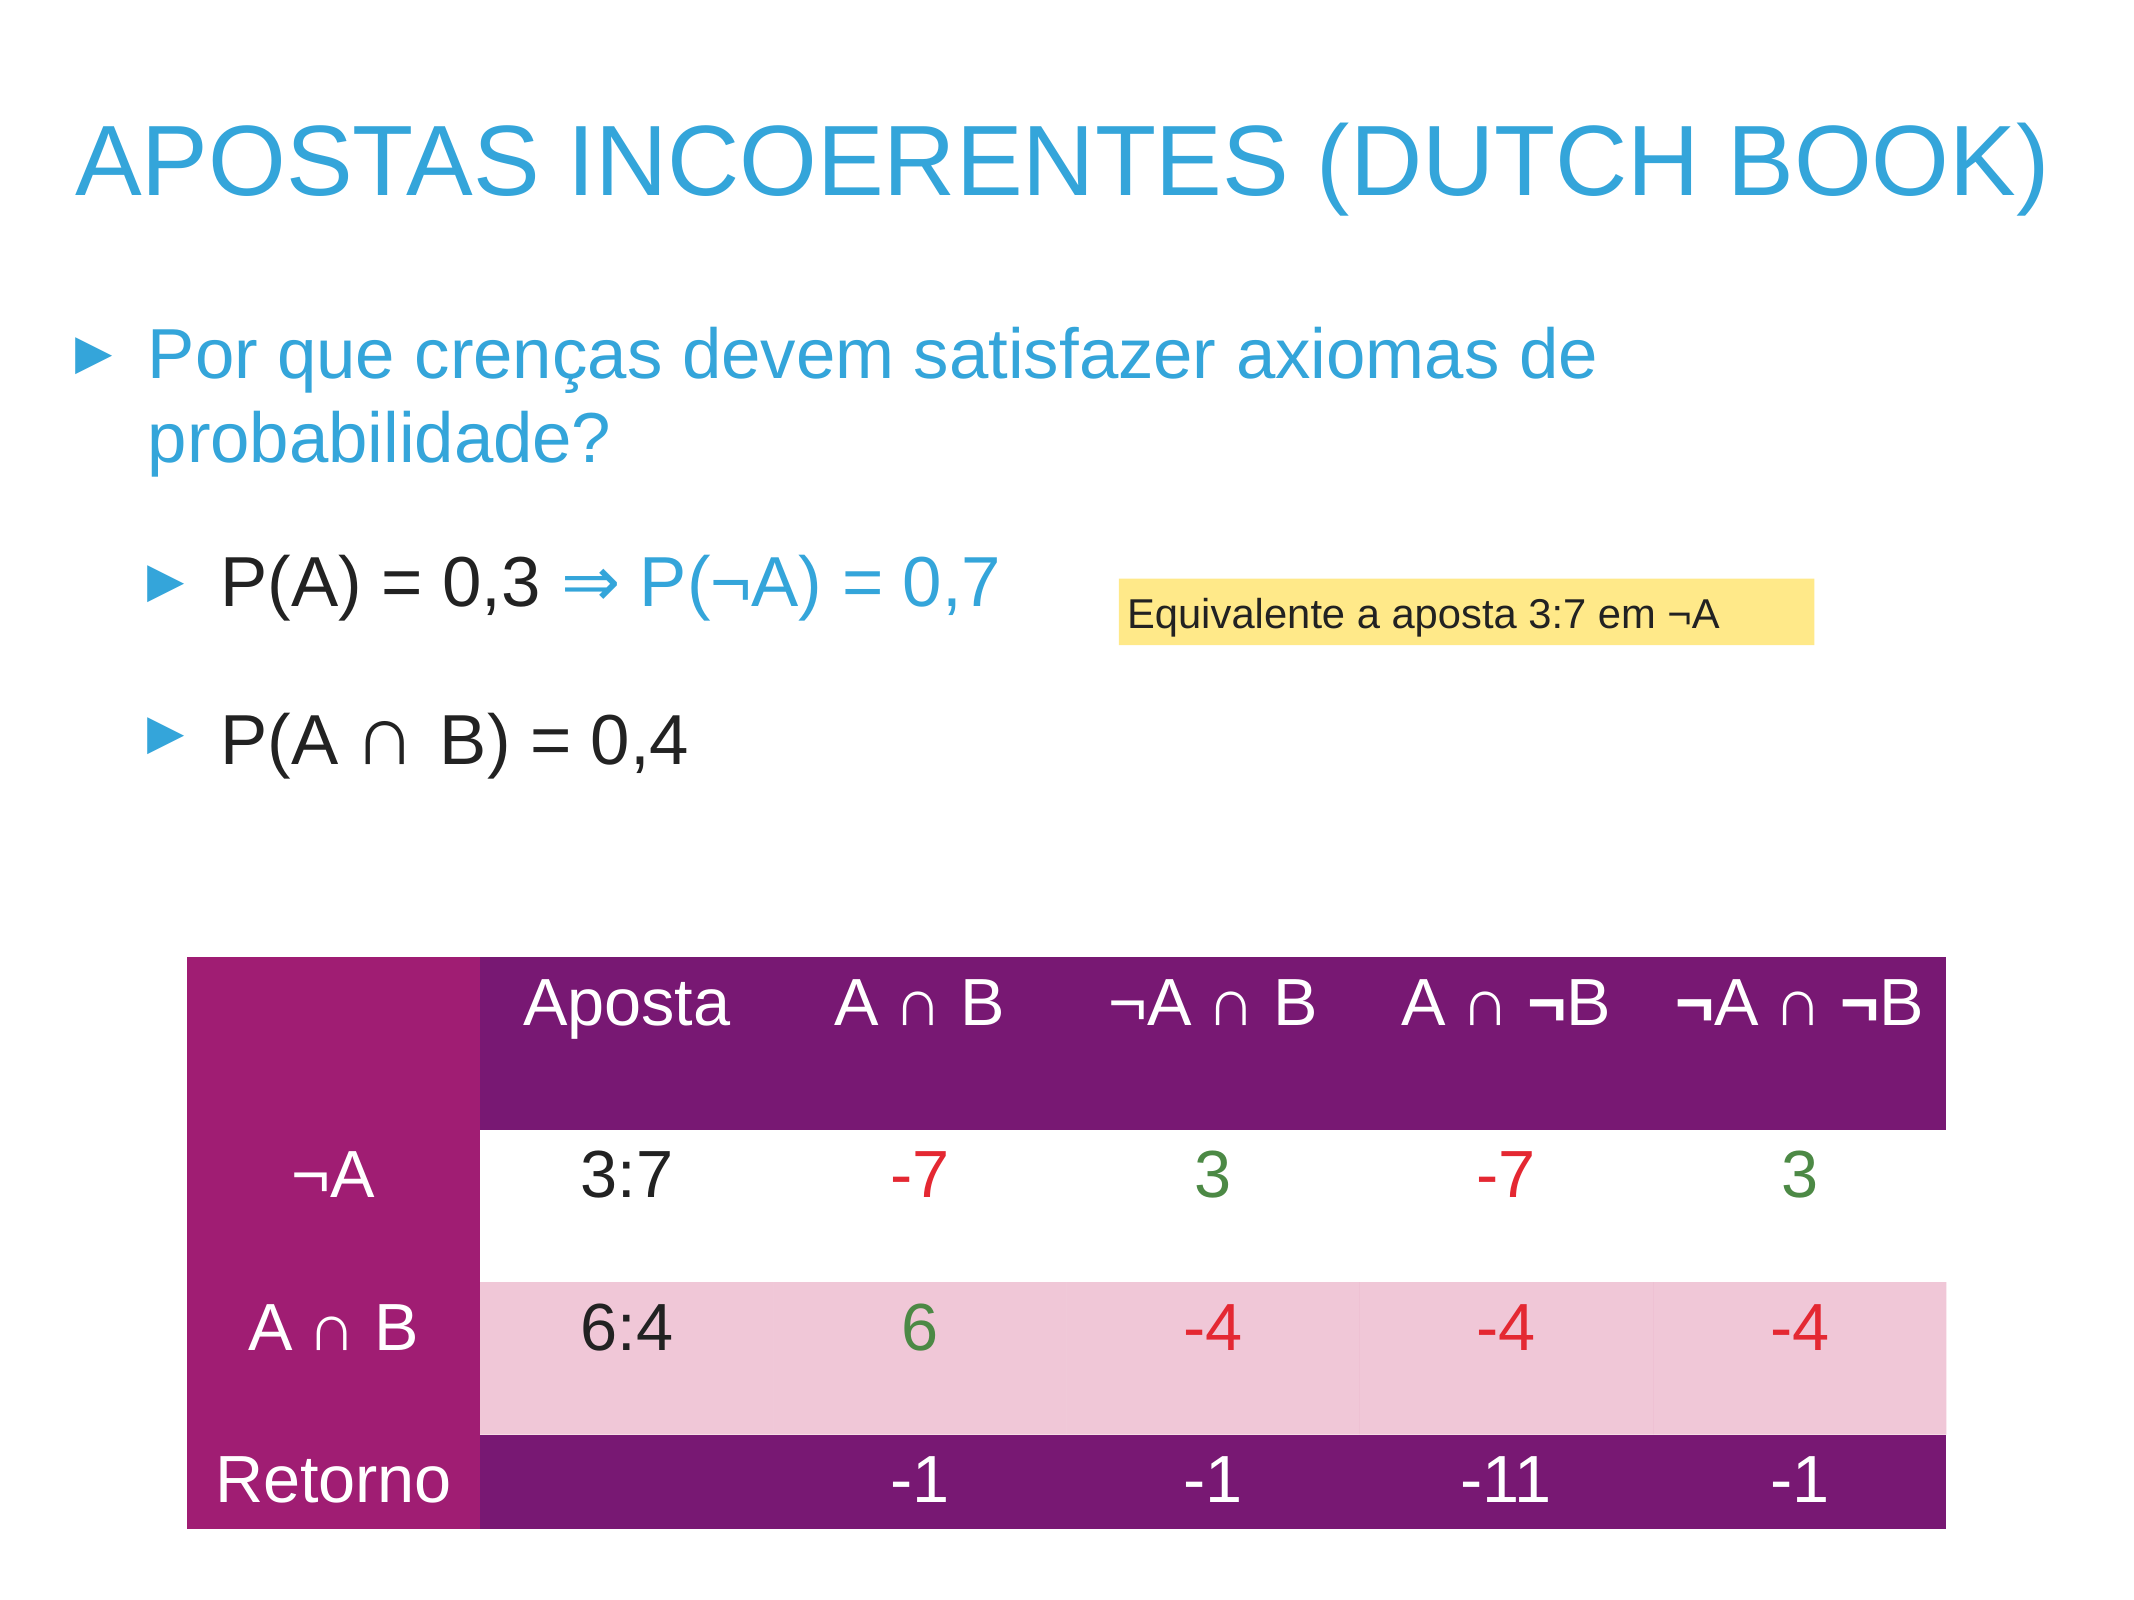

apostas incoerentes (dutch book)
Por que crenças devem satisfazer axiomas de probabilidade?
P(A) = 0,3 ⇒ P(¬A) = 0,7
P(A ∩ B) = 0,4
Equivalente a aposta 3:7 em ¬A
|  | Aposta | A ∩ B | ¬A ∩ B | A ∩ ¬B | ¬A ∩ ¬B |
| --- | --- | --- | --- | --- | --- |
| ¬A | 3:7 | -7 | 3 | -7 | 3 |
| A ∩ B | 6:4 | 6 | -4 | -4 | -4 |
| Retorno |  | -1 | -1 | -11 | -1 |